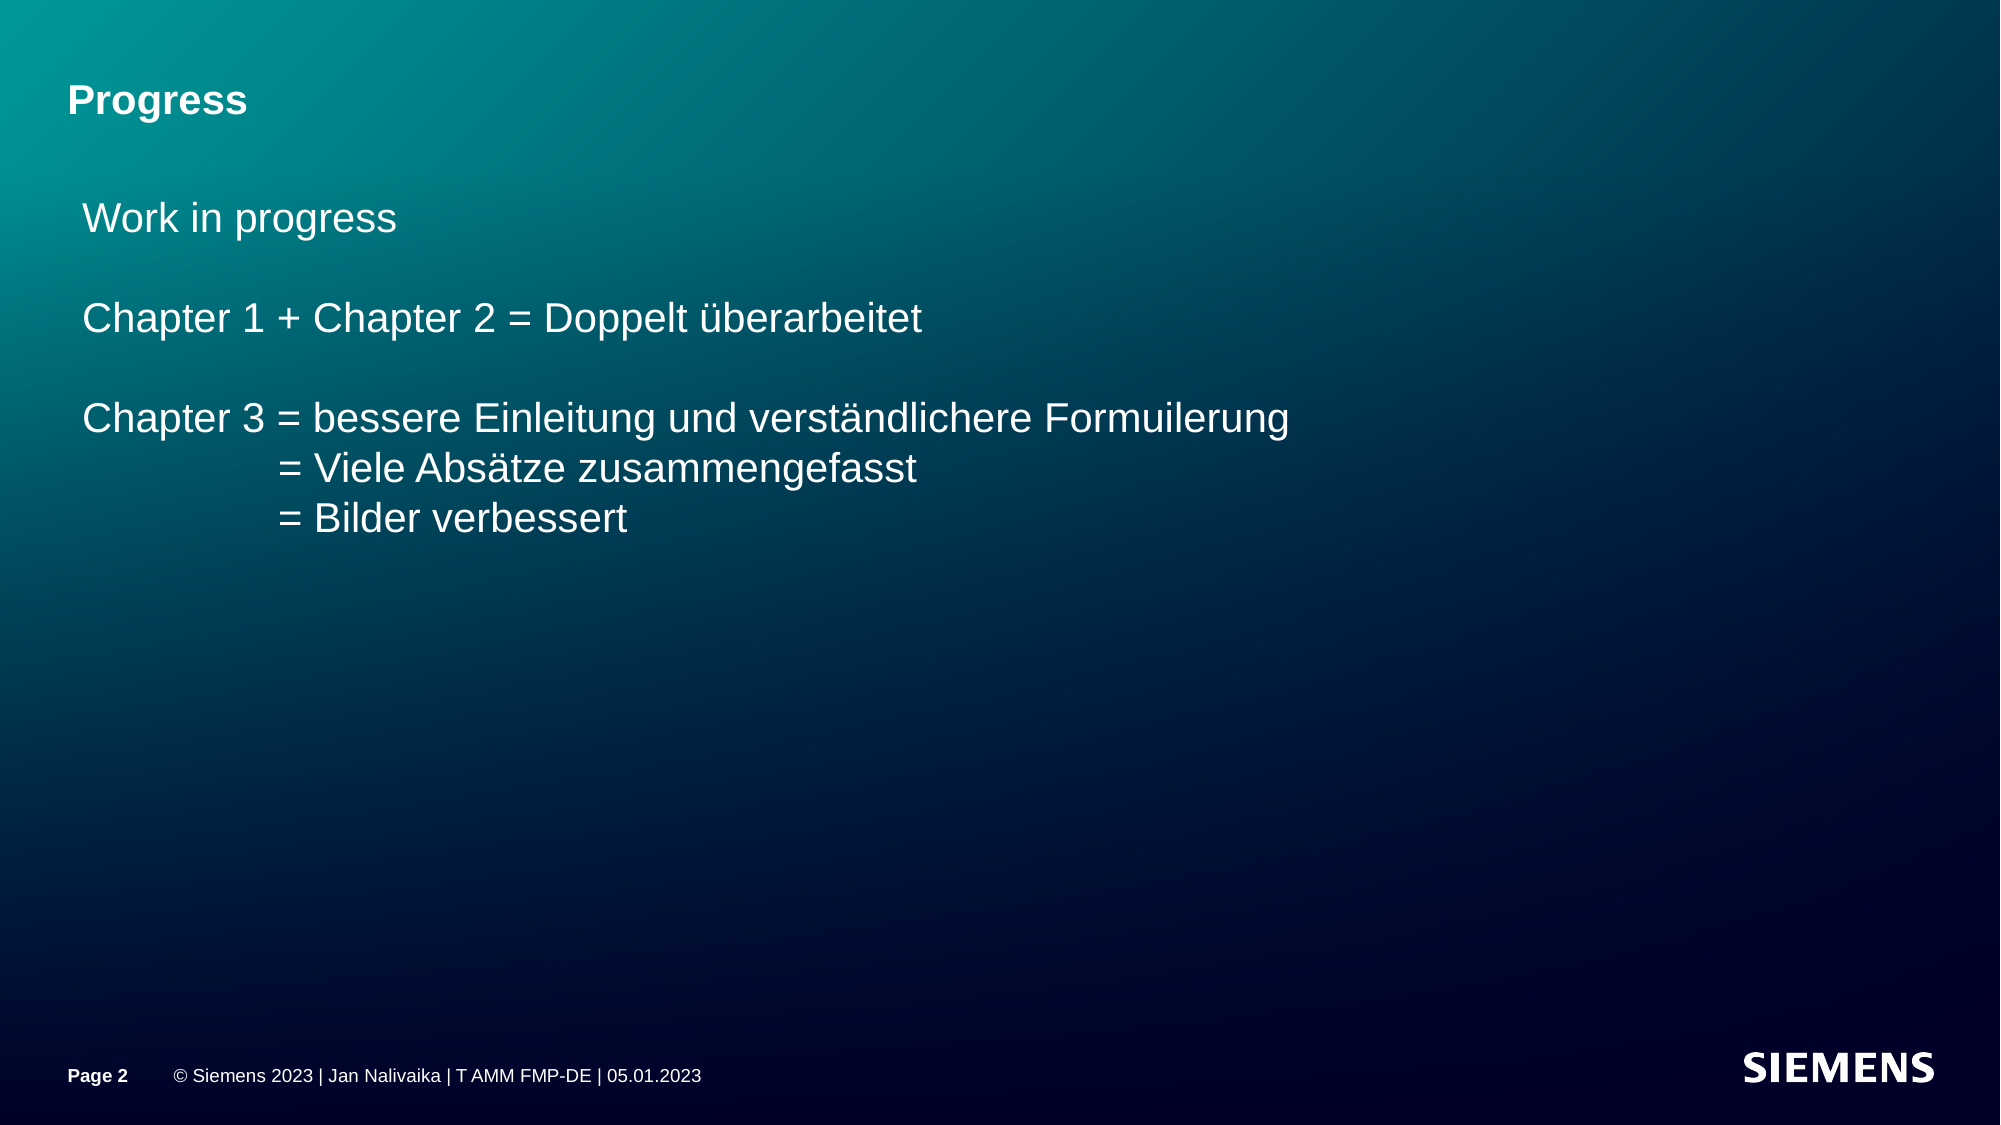

# Progress
Work in progress

Chapter 1 + Chapter 2 = Doppelt überarbeitet

Chapter 3 = bessere Einleitung und verständlichere Formuilerung
	    = Viele Absätze zusammengefasst
	    = Bilder verbessert

Page 2
© Siemens 2023 | Jan Nalivaika | T AMM FMP-DE | 05.01.2023